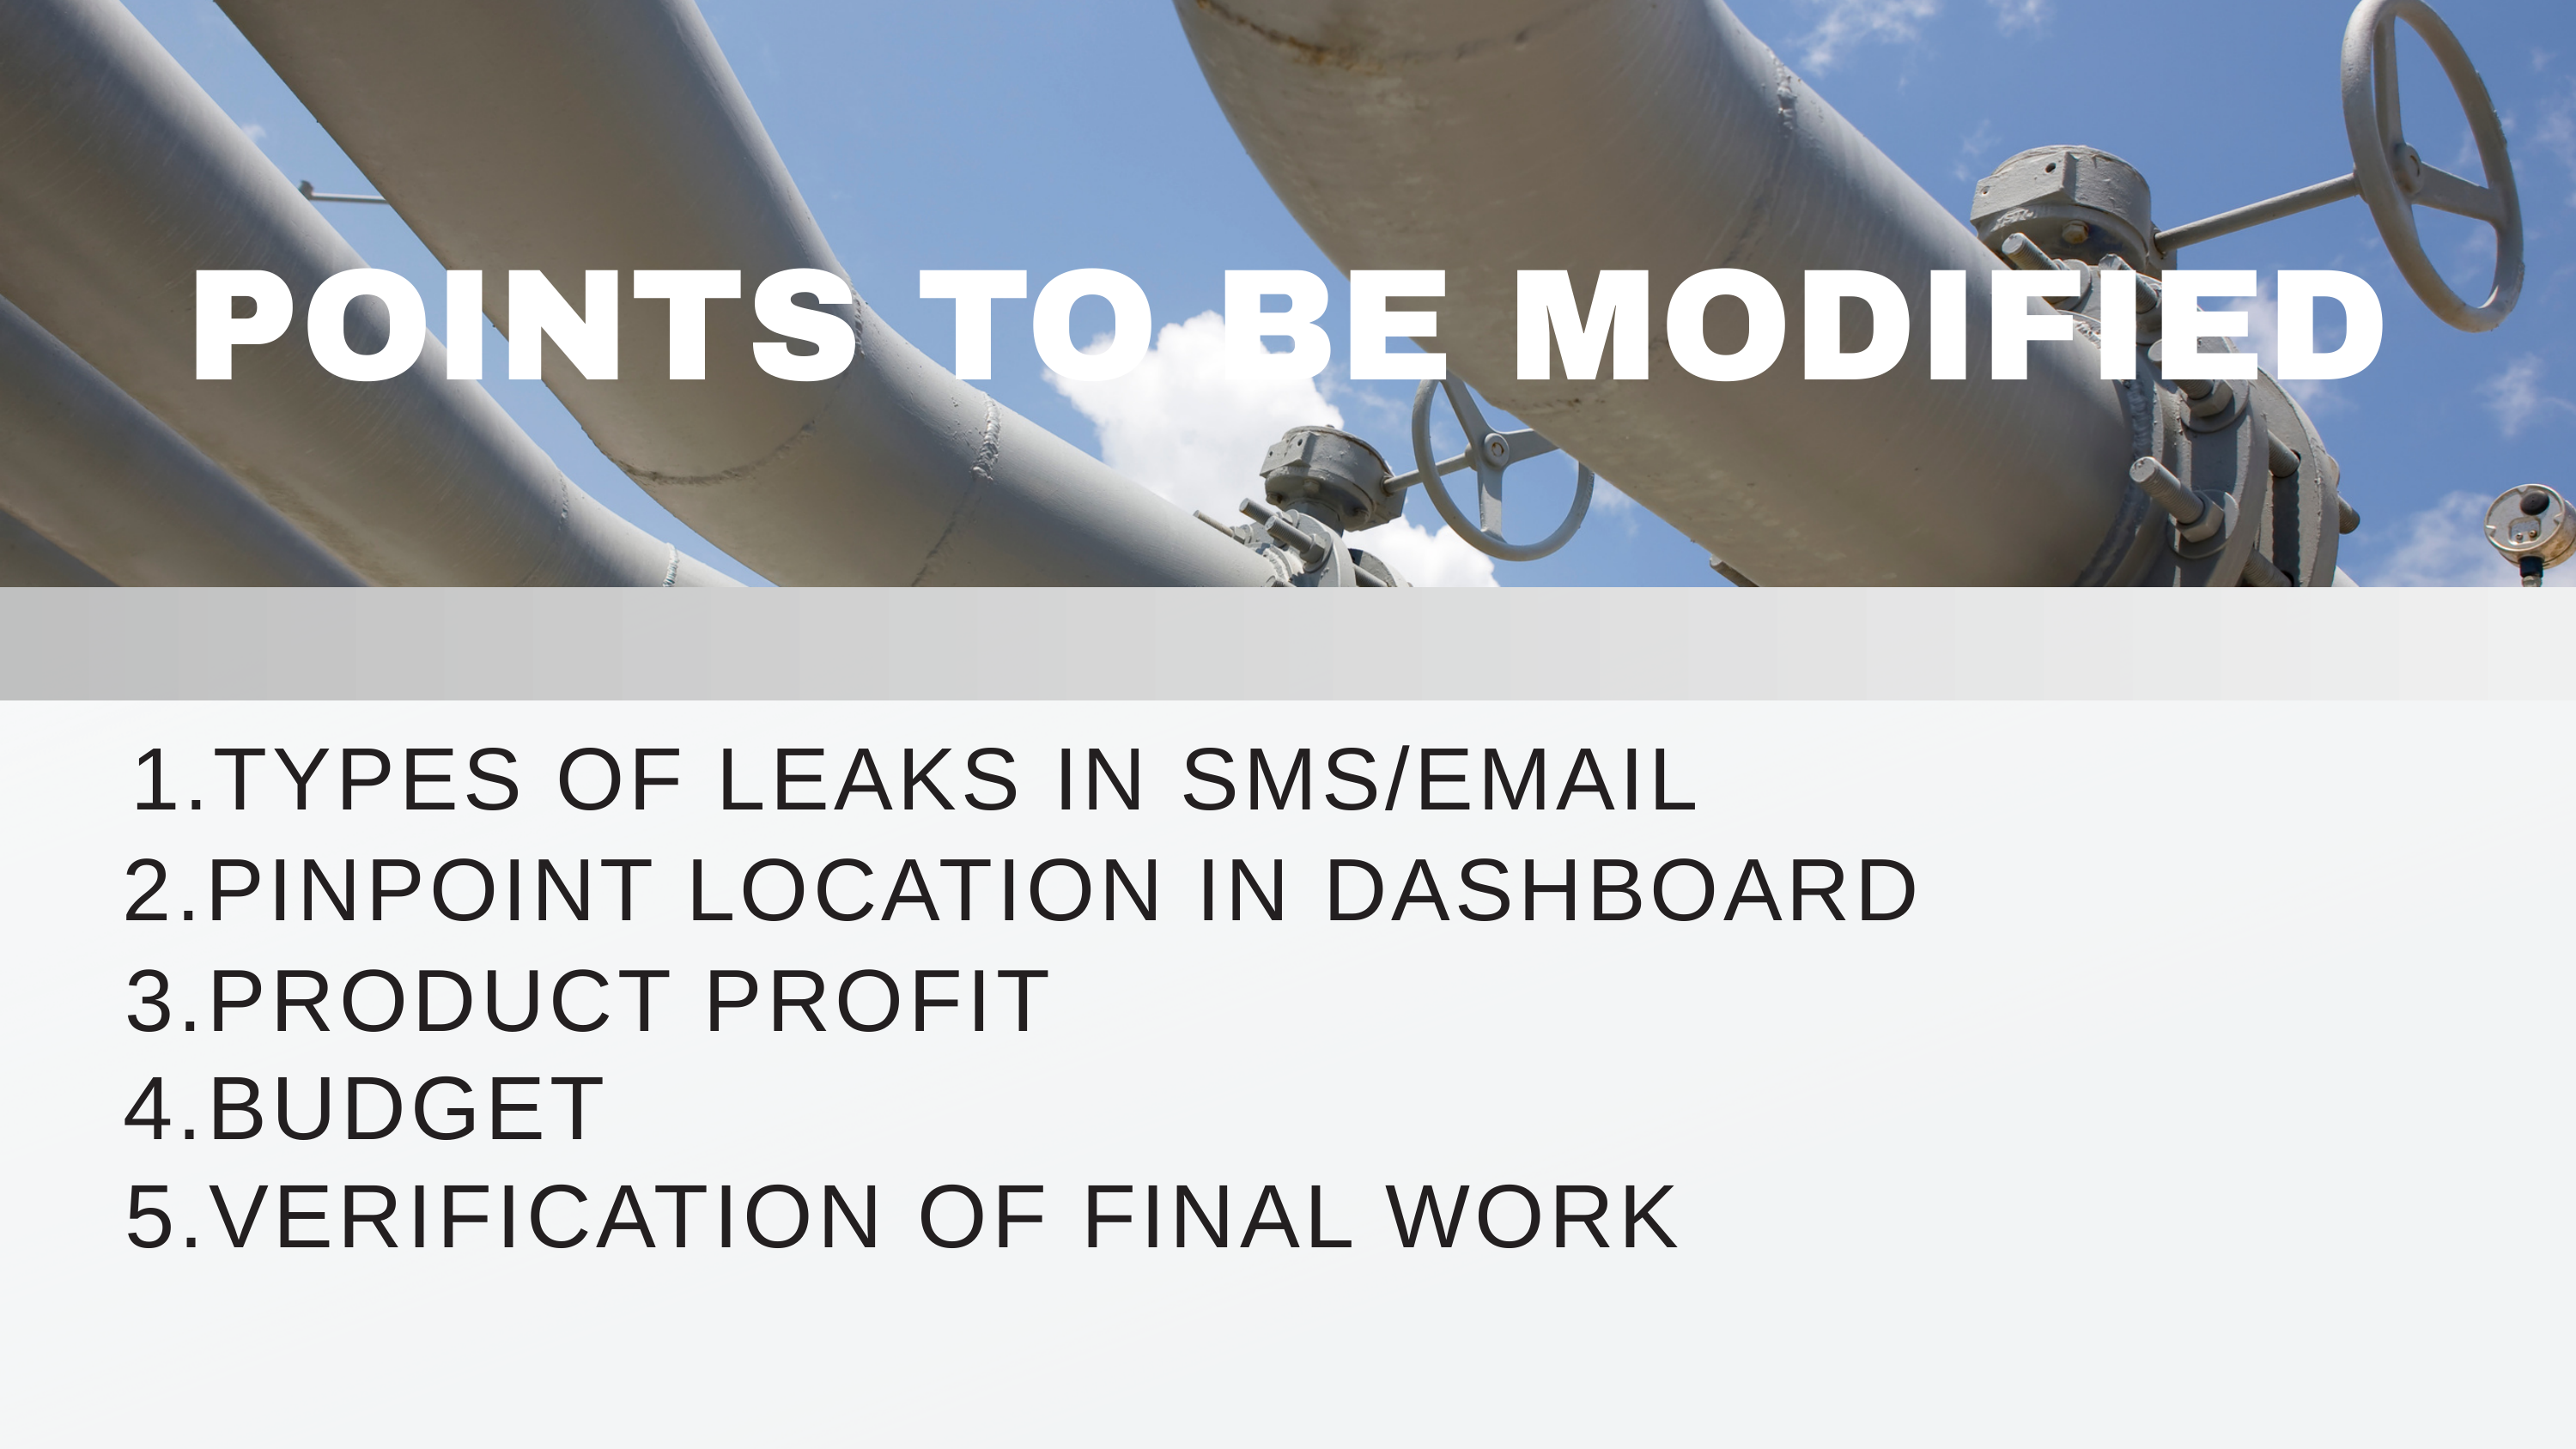

POINTS TO BE MODIFIED
1.TYPES OF LEAKS IN SMS/EMAIL
2.PINPOINT LOCATION IN DASHBOARD
3.PRODUCT PROFIT
4.BUDGET
5.VERIFICATION OF FINAL WORK